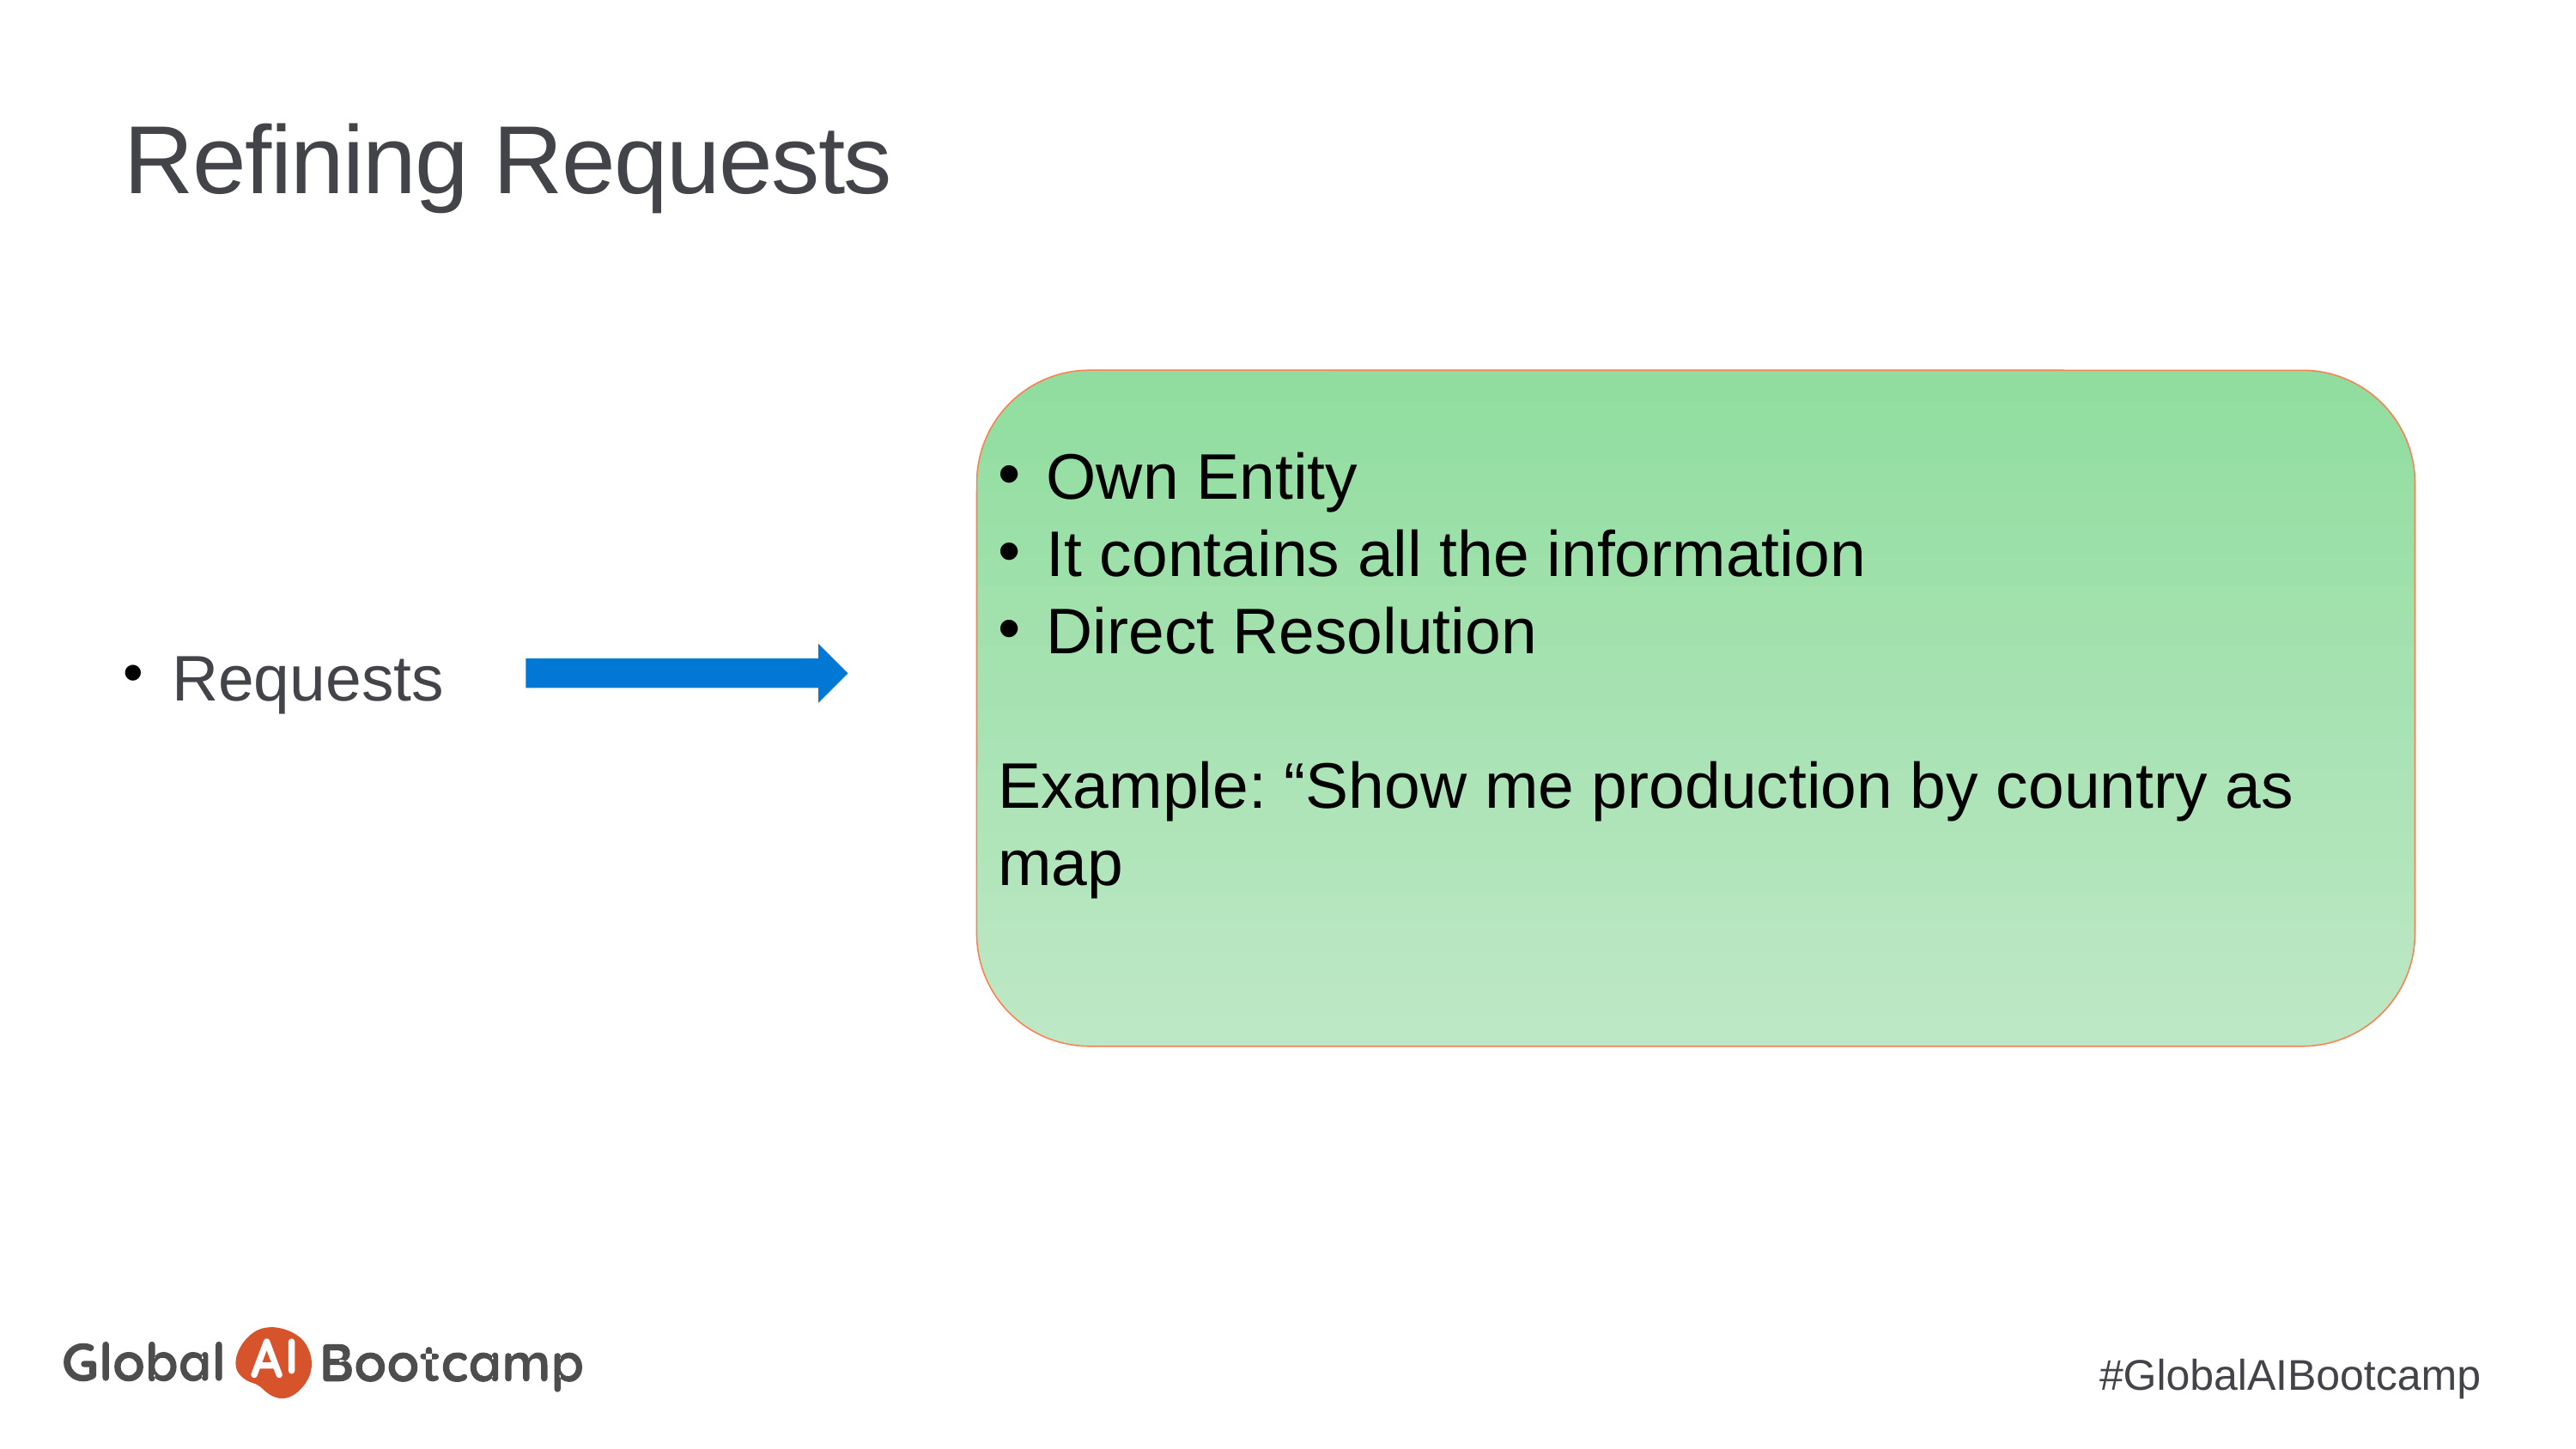

# Refining Requests

Requests

Own Entity
It contains all the information
Direct Resolution

Example: “Show me production by country as map